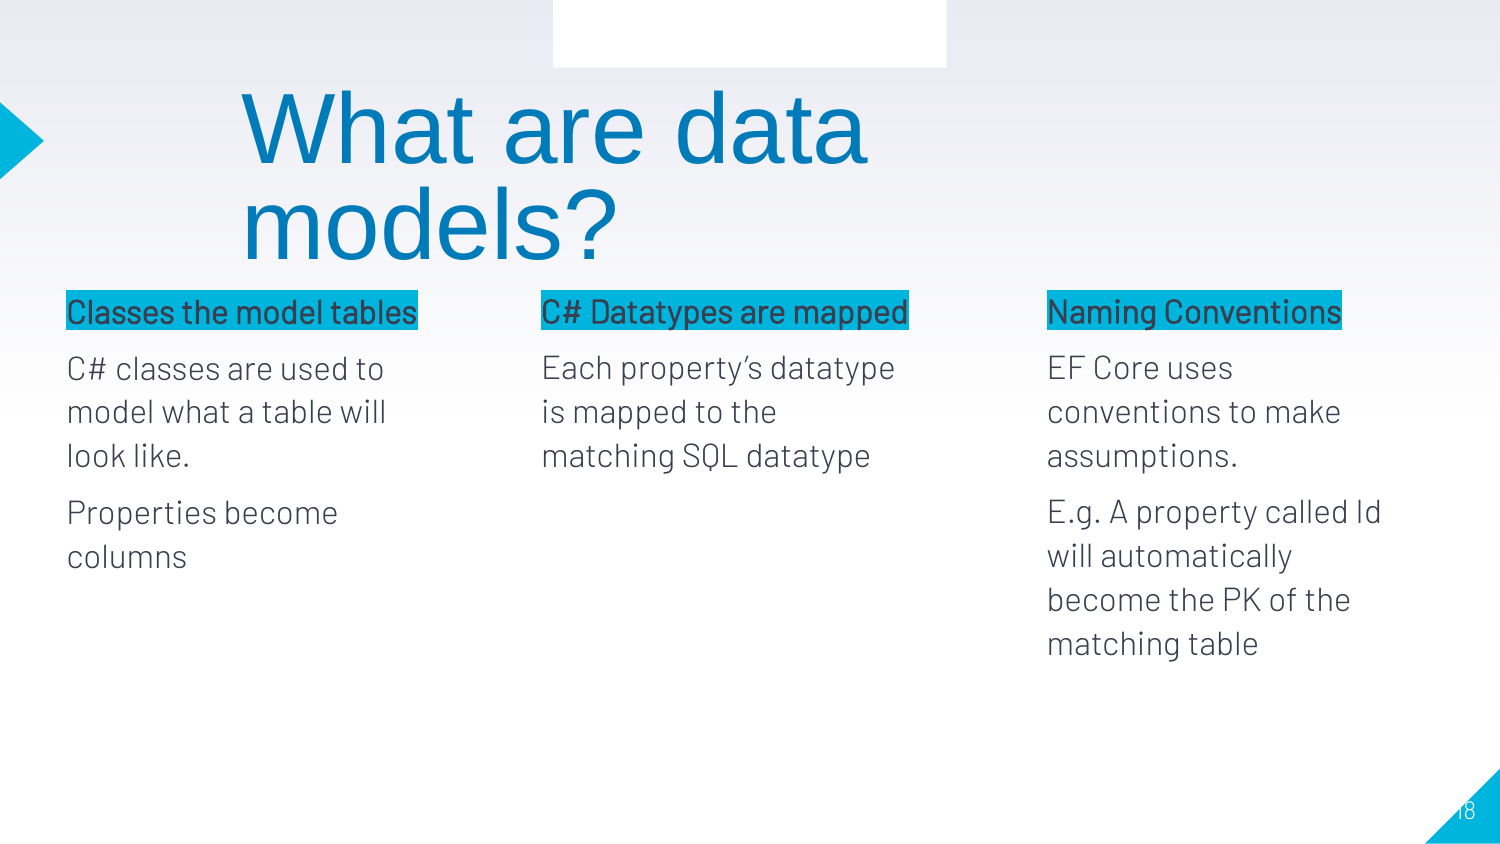

What are Data Models?

# What are data models?
C# Datatypes are mapped
Each property’s datatype is mapped to the matching SQL datatype
Naming Conventions
EF Core uses conventions to make assumptions.
E.g. A property called Id will automatically become the PK of the matching table

Classes the model tables
C# classes are used to model what a table will look like.
Properties become columns
18